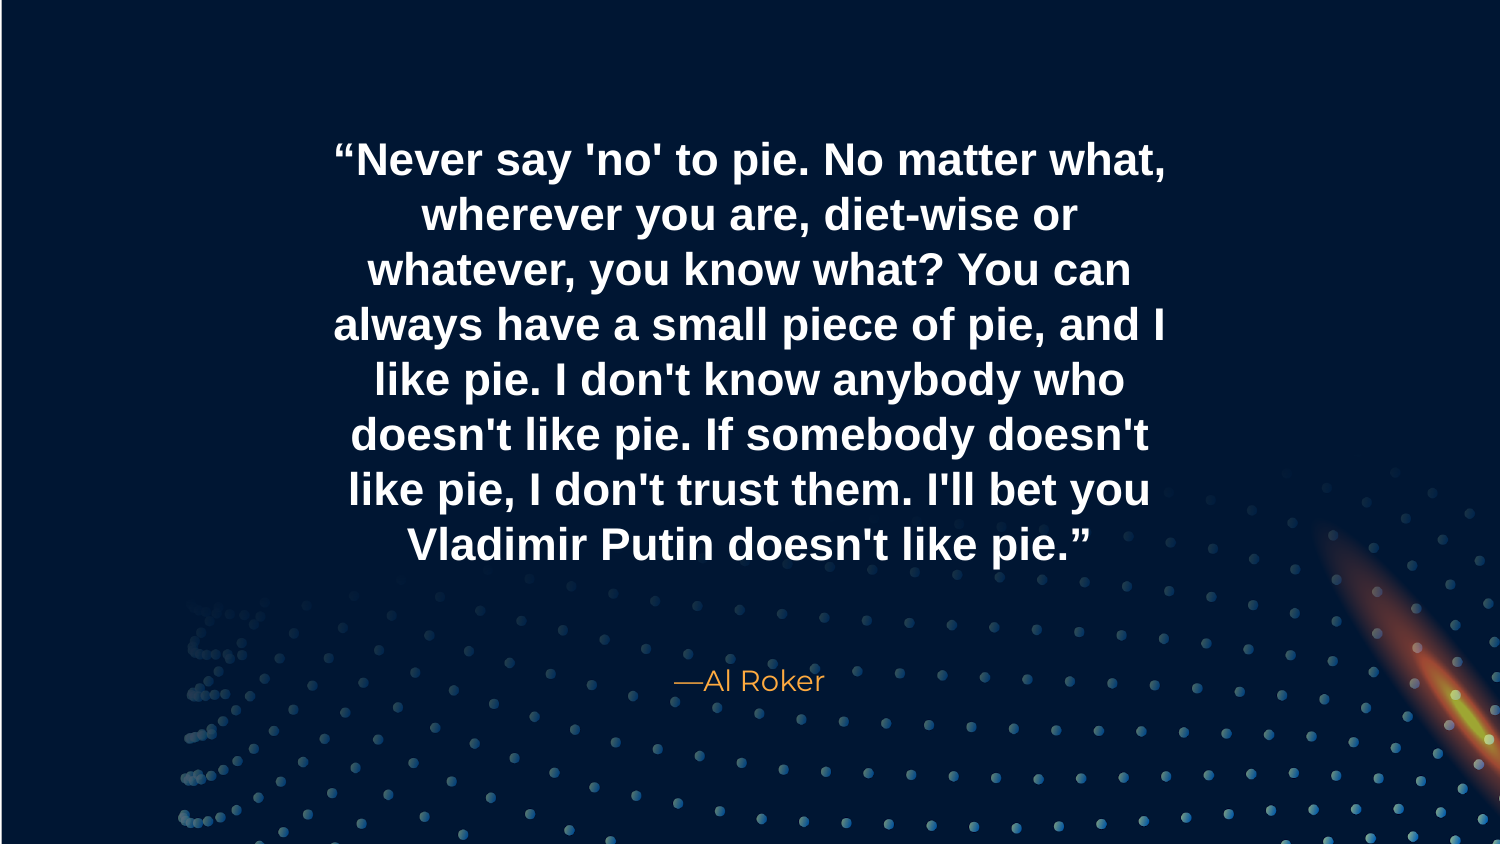

# “Never say 'no' to pie. No matter what, wherever you are, diet-wise or whatever, you know what? You can always have a small piece of pie, and I like pie. I don't know anybody who doesn't like pie. If somebody doesn't like pie, I don't trust them. I'll bet you Vladimir Putin doesn't like pie.”
—Al Roker